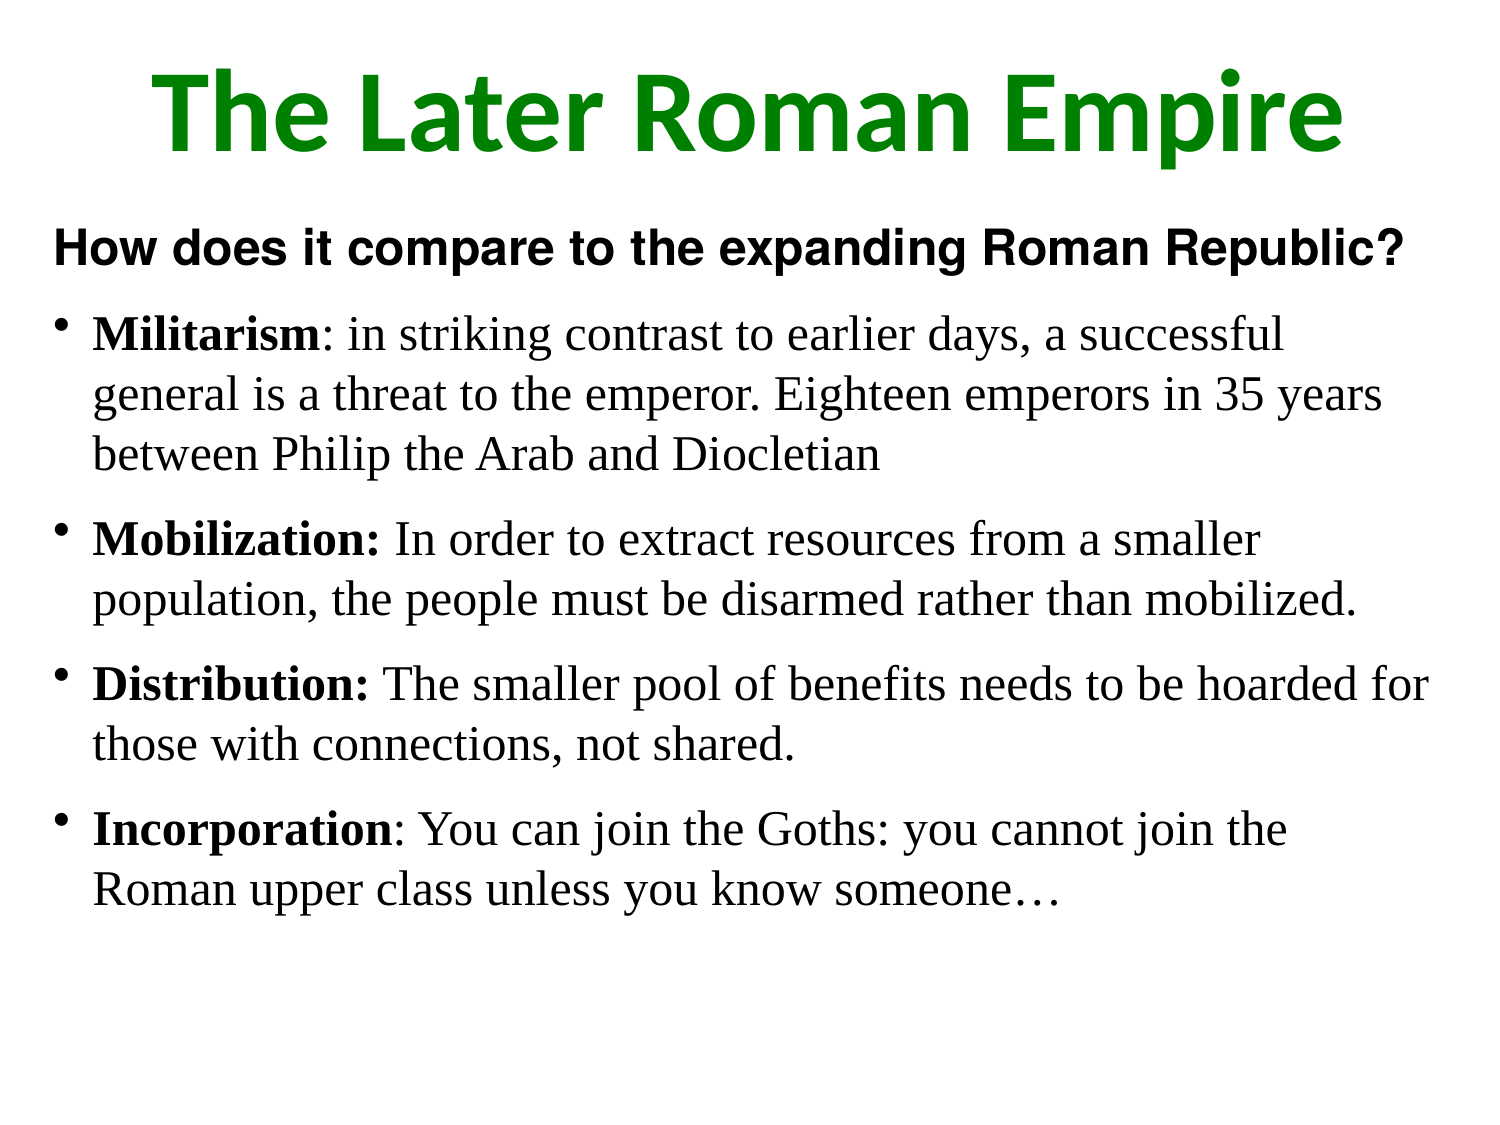

The Later Roman Empire
How does it compare to the expanding Roman Republic?
Militarism: in striking contrast to earlier days, a successful general is a threat to the emperor. Eighteen emperors in 35 years between Philip the Arab and Diocletian
Mobilization: In order to extract resources from a smaller population, the people must be disarmed rather than mobilized.
Distribution: The smaller pool of benefits needs to be hoarded for those with connections, not shared.
Incorporation: You can join the Goths: you cannot join the Roman upper class unless you know someone…